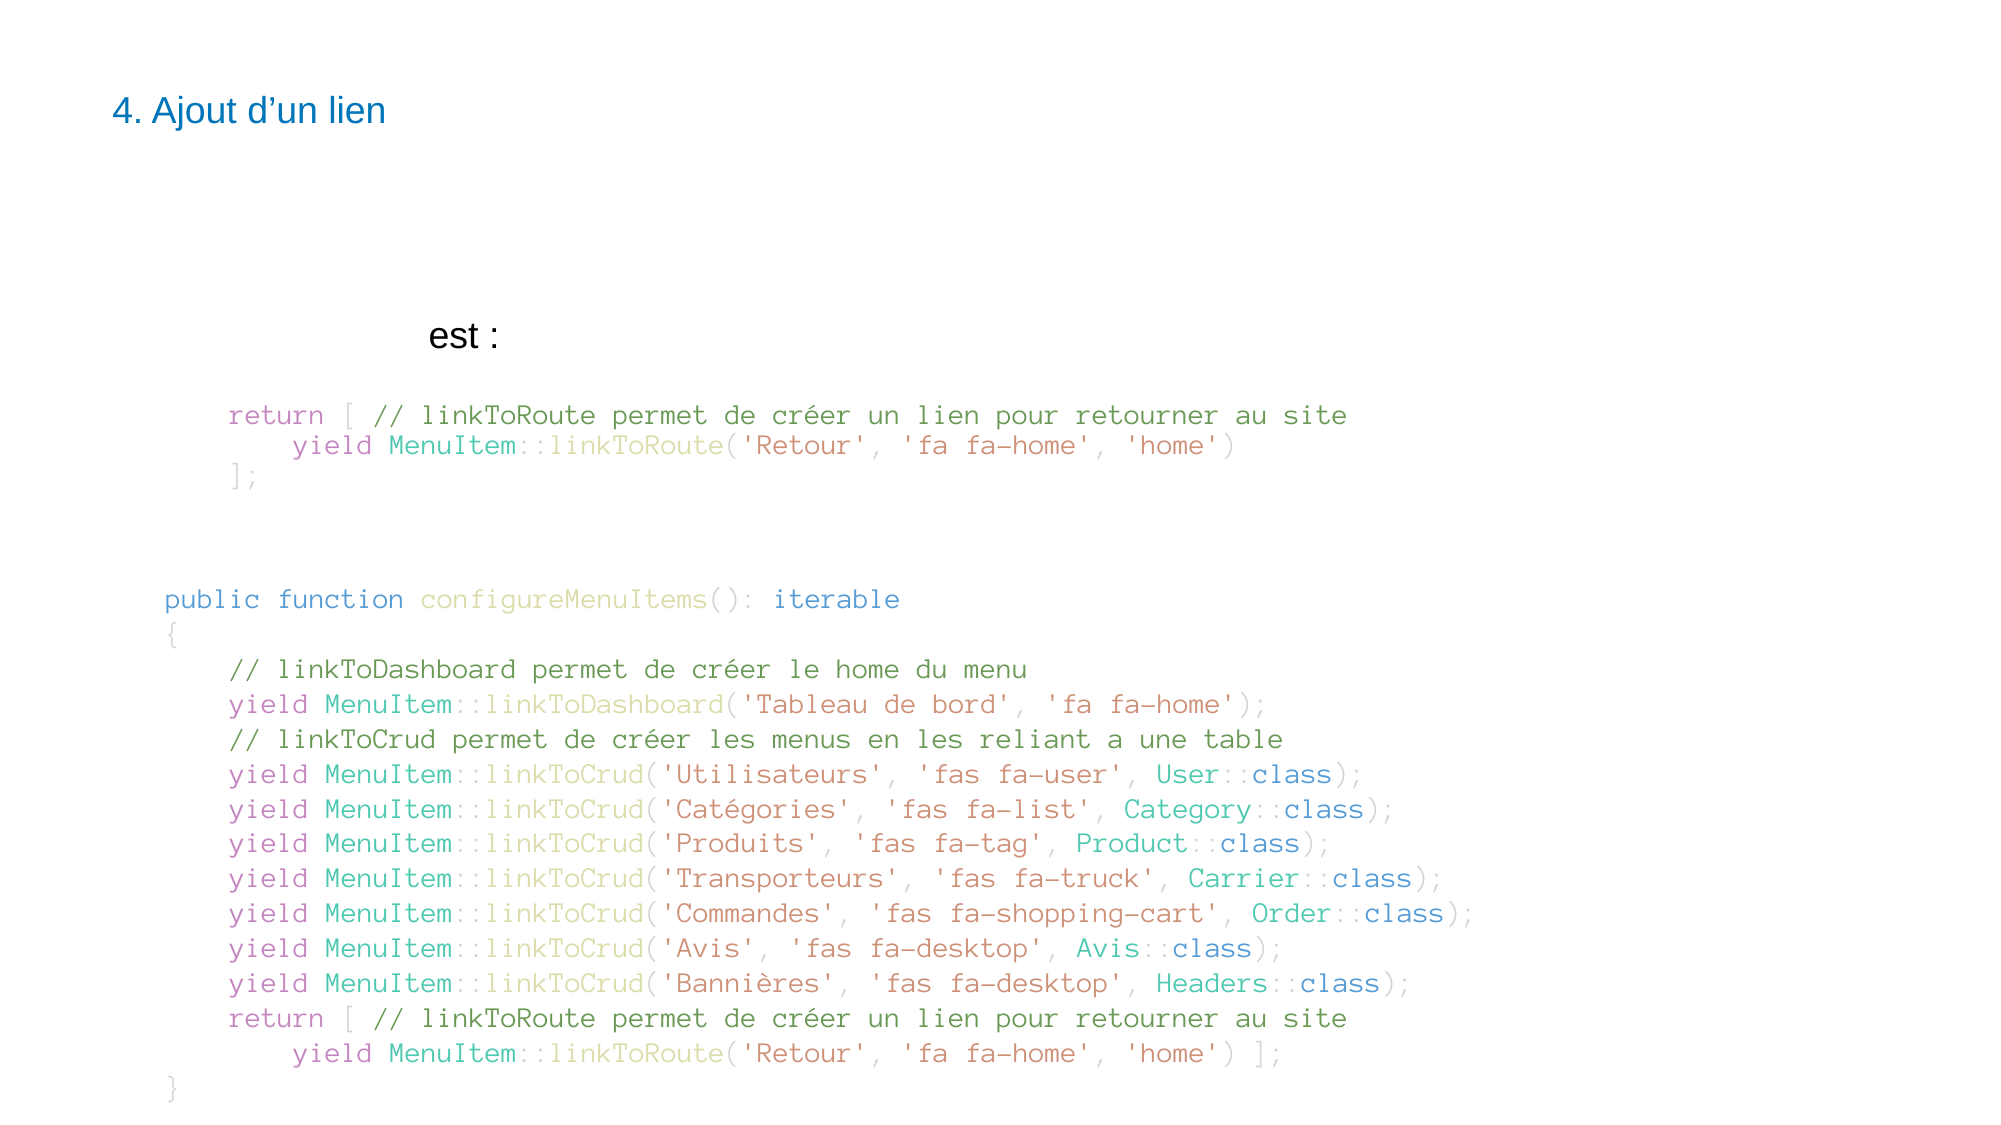

4. Ajout d’un lien

Pour accéder au site du back office, j’ai dû trouver la methode adequat dans la fonction configureMenuItems().

Cette méthode est :est :

        return [ // linkToRoute permet de créer un lien pour retourner au site
            yield MenuItem::linkToRoute('Retour', 'fa fa-home', 'home')
        ];

Implantation dans mon fichier DashboardController.php :

    public function configureMenuItems(): iterable
    {
        // linkToDashboard permet de créer le home du menu
        yield MenuItem::linkToDashboard('Tableau de bord', 'fa fa-home');
        // linkToCrud permet de créer les menus en les reliant a une table
        yield MenuItem::linkToCrud('Utilisateurs', 'fas fa-user', User::class);
        yield MenuItem::linkToCrud('Catégories', 'fas fa-list', Category::class);
        yield MenuItem::linkToCrud('Produits', 'fas fa-tag', Product::class);
        yield MenuItem::linkToCrud('Transporteurs', 'fas fa-truck', Carrier::class);
        yield MenuItem::linkToCrud('Commandes', 'fas fa-shopping-cart', Order::class);
        yield MenuItem::linkToCrud('Avis', 'fas fa-desktop', Avis::class);
        yield MenuItem::linkToCrud('Bannières', 'fas fa-desktop', Headers::class);
        return [ // linkToRoute permet de créer un lien pour retourner au site
            yield MenuItem::linkToRoute('Retour', 'fa fa-home', 'home') ];
    }
38